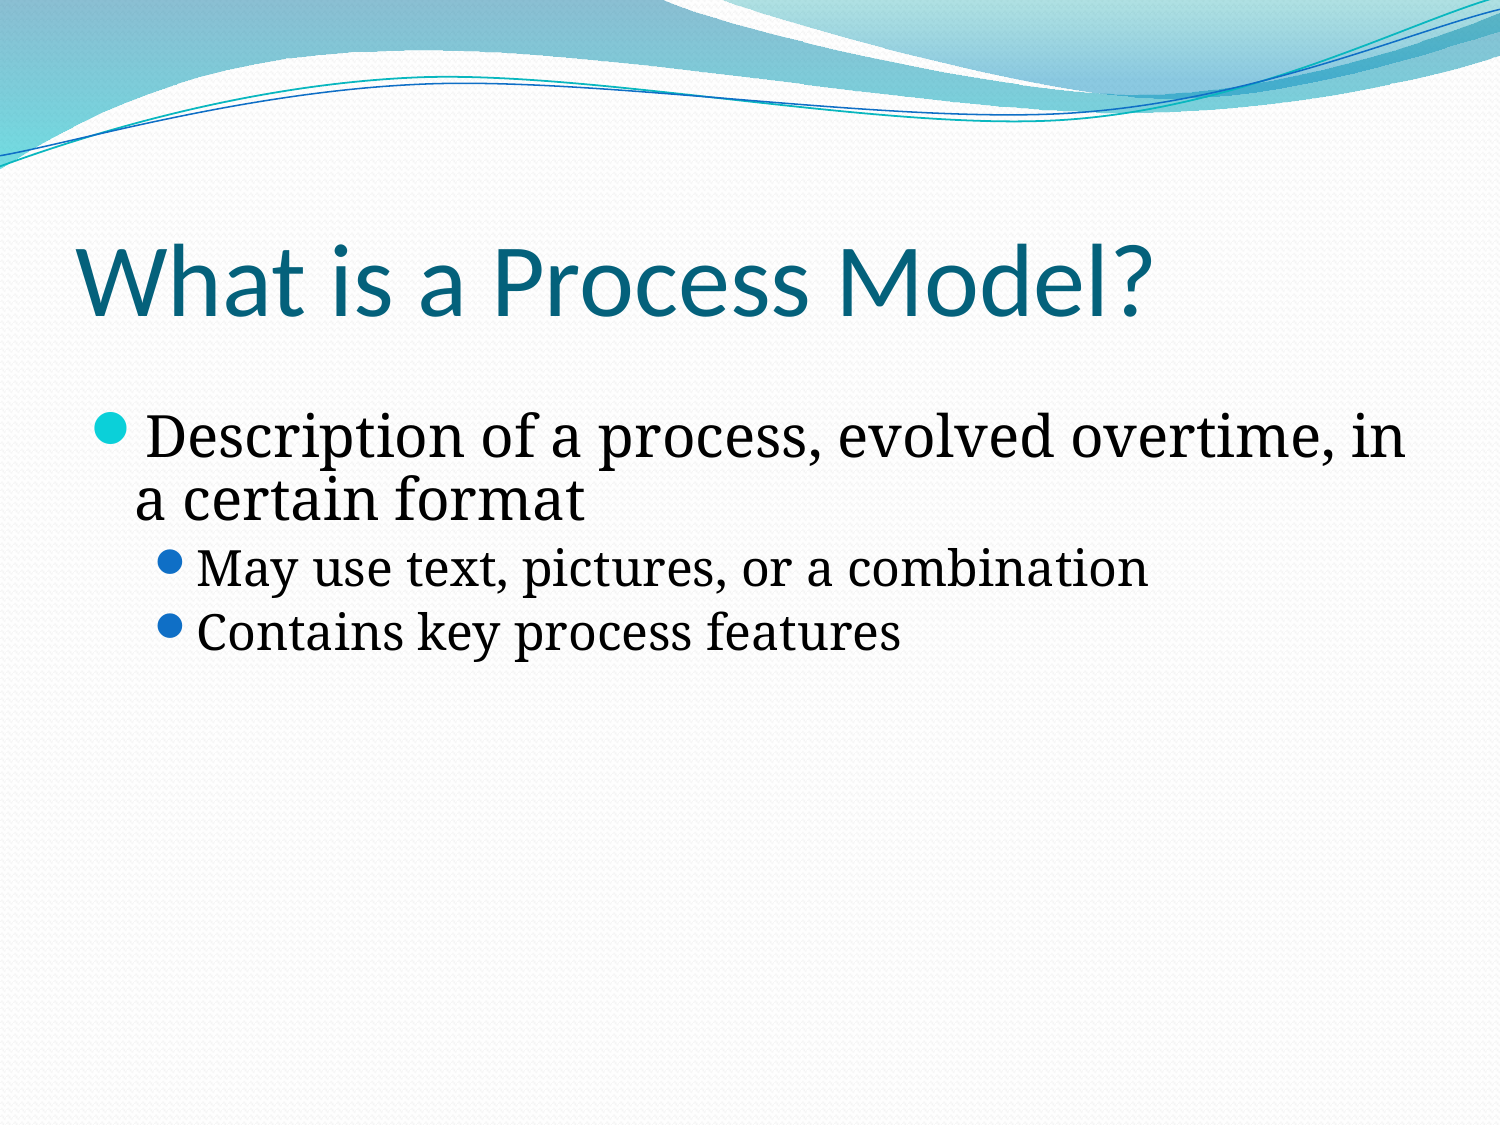

# What is a Process Model?
Description of a process, evolved overtime, in a certain format
May use text, pictures, or a combination
Contains key process features